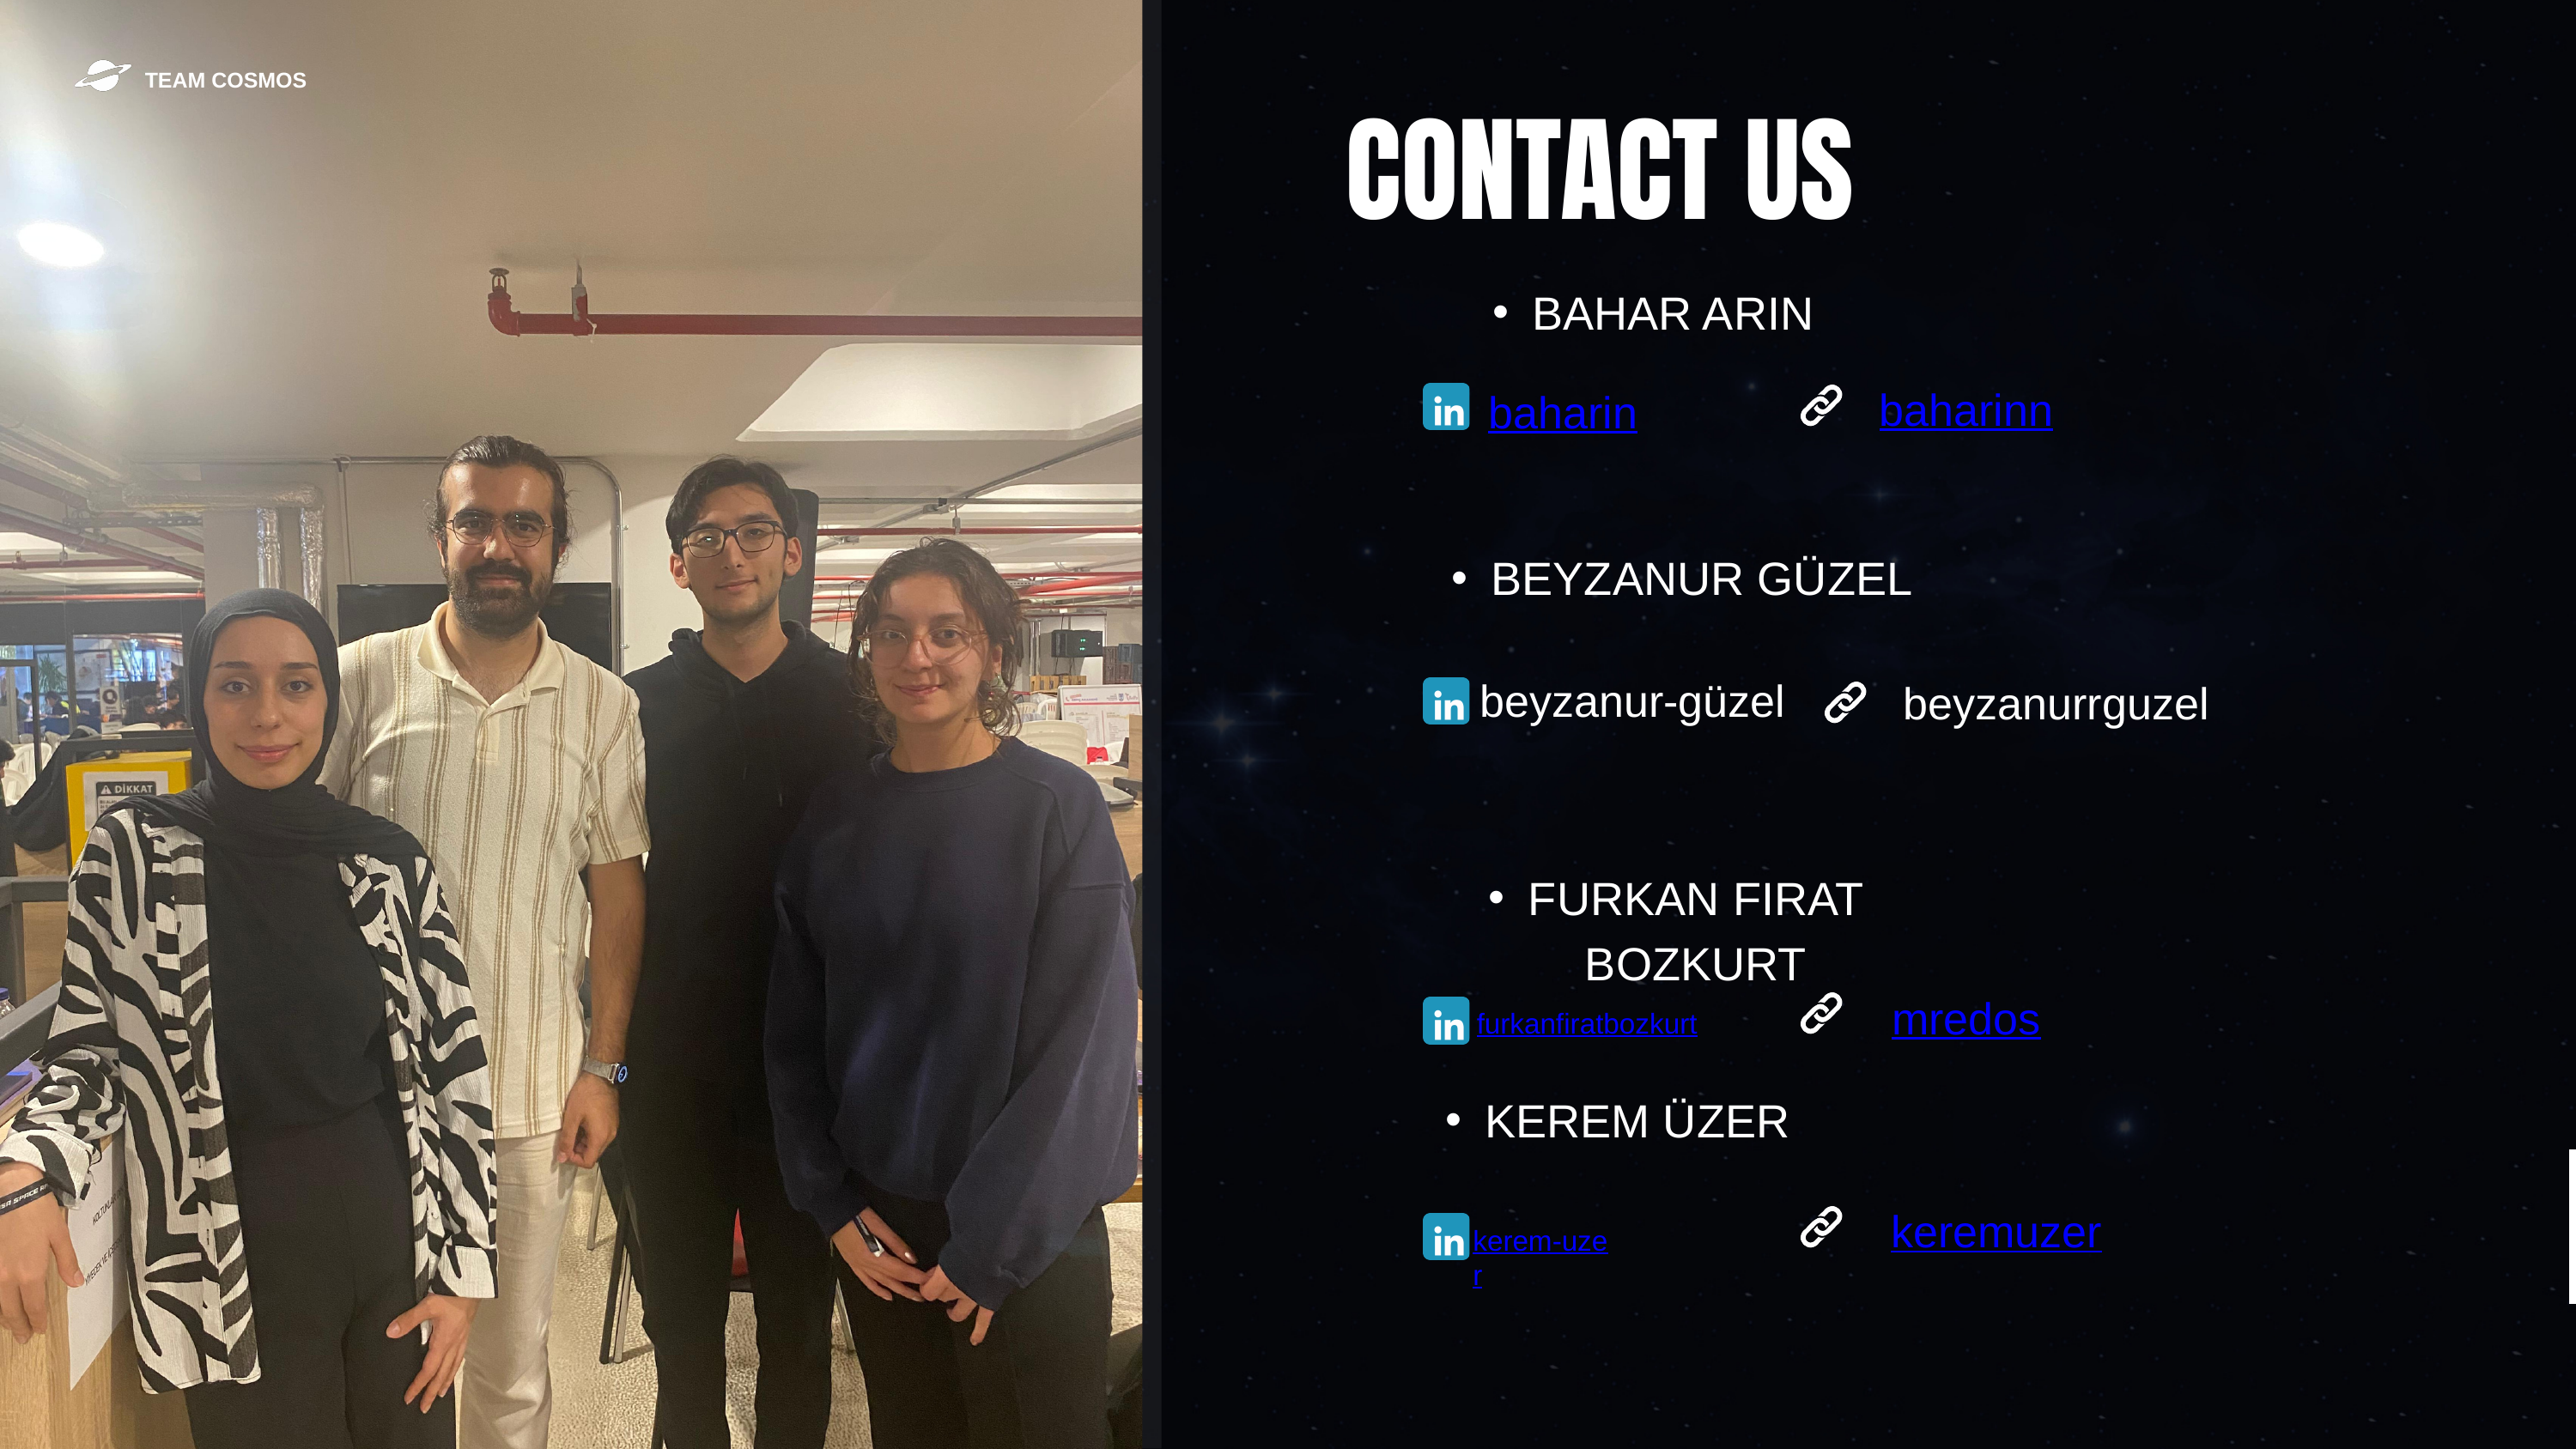

TEAM COSMOS

CONTACT US
BAHAR ARIN
baharinn
baharin

BEYZANUR GÜZEL
beyzanur-güzel
beyzanurrguzel

FURKAN FIRAT BOZKURT
mredos

furkanfiratbozkurt
KEREM ÜZER

keremuzer

kerem-uzer